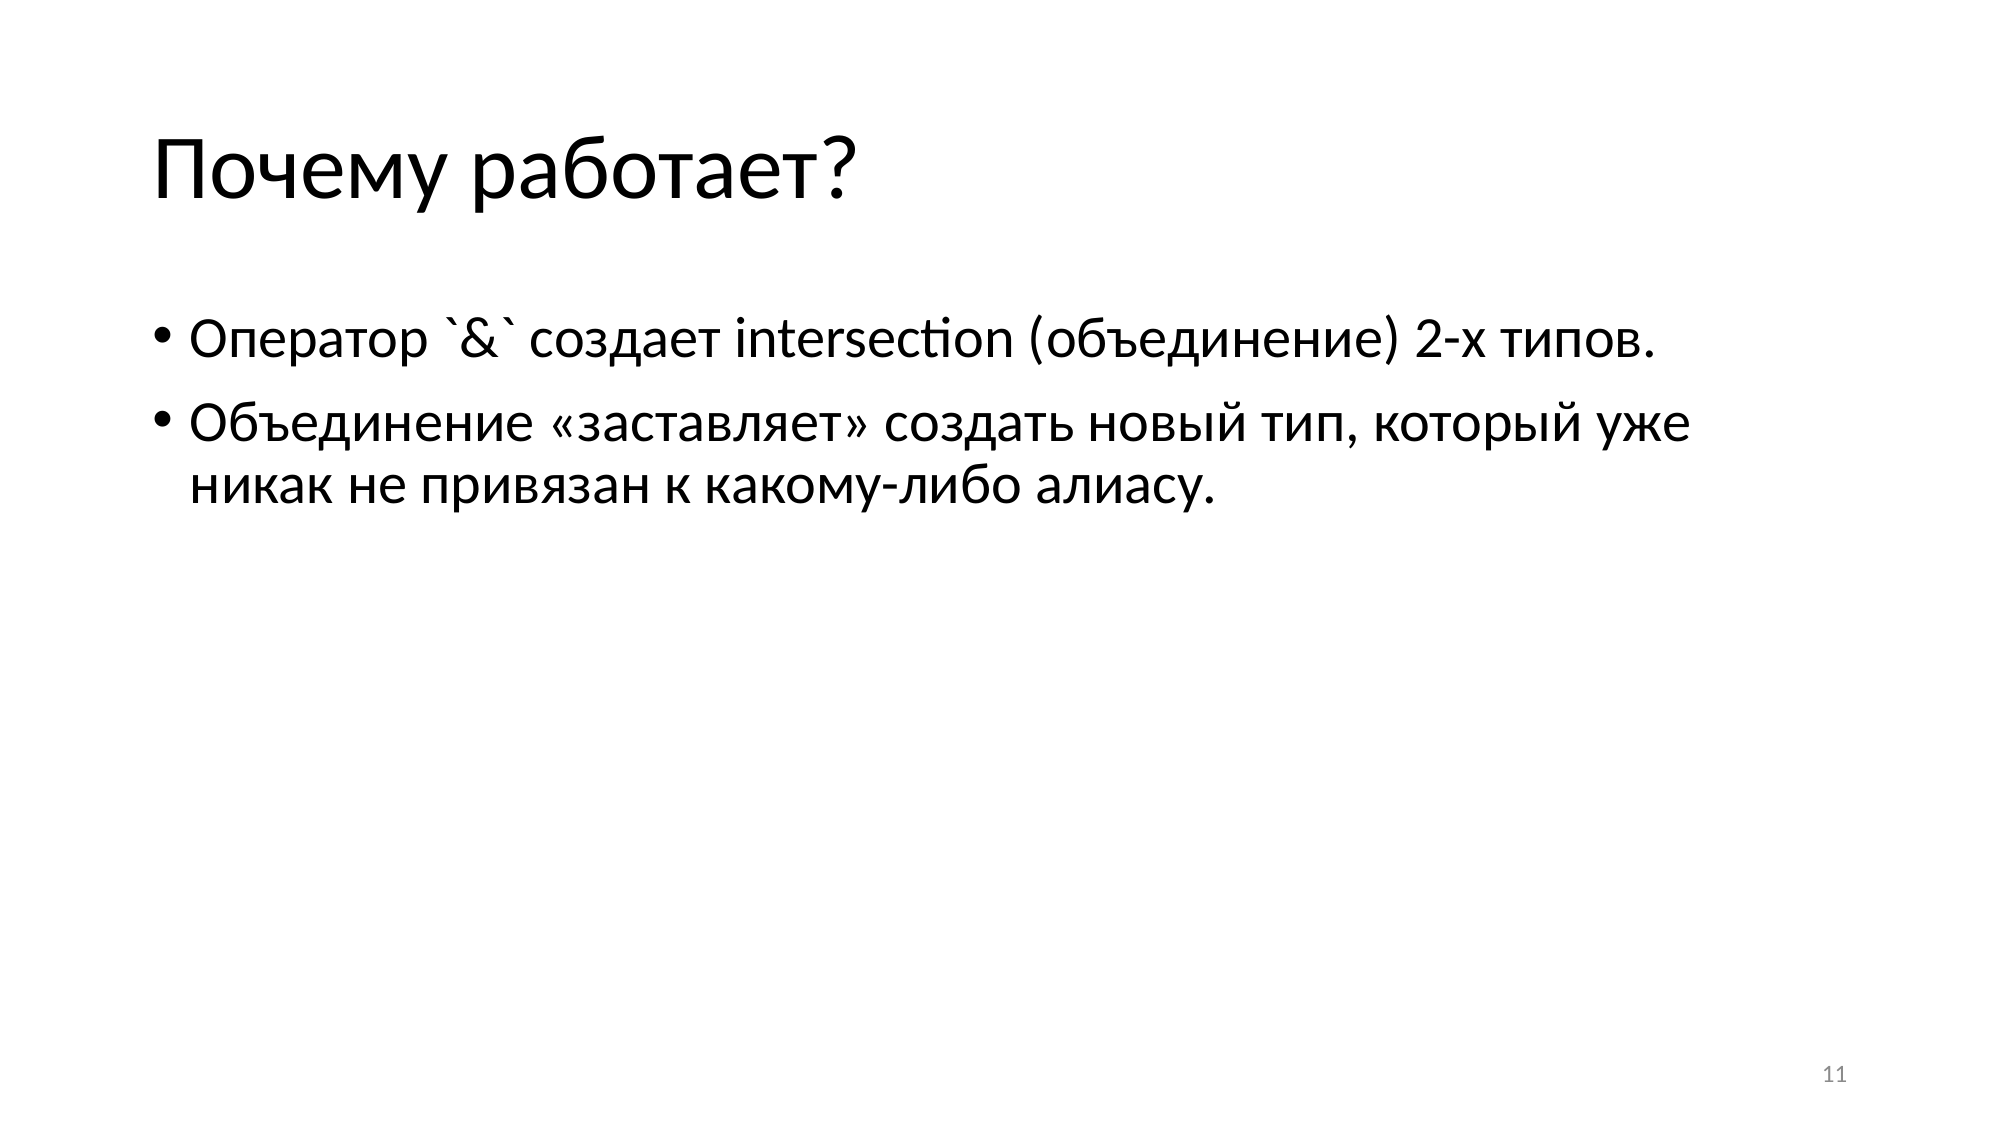

# Почему работает?
Оператор `&` создает intersection (объединение) 2-x типов.
Объединение «заставляет» создать новый тип, который уже никак не привязан к какому-либо алиасу.
11